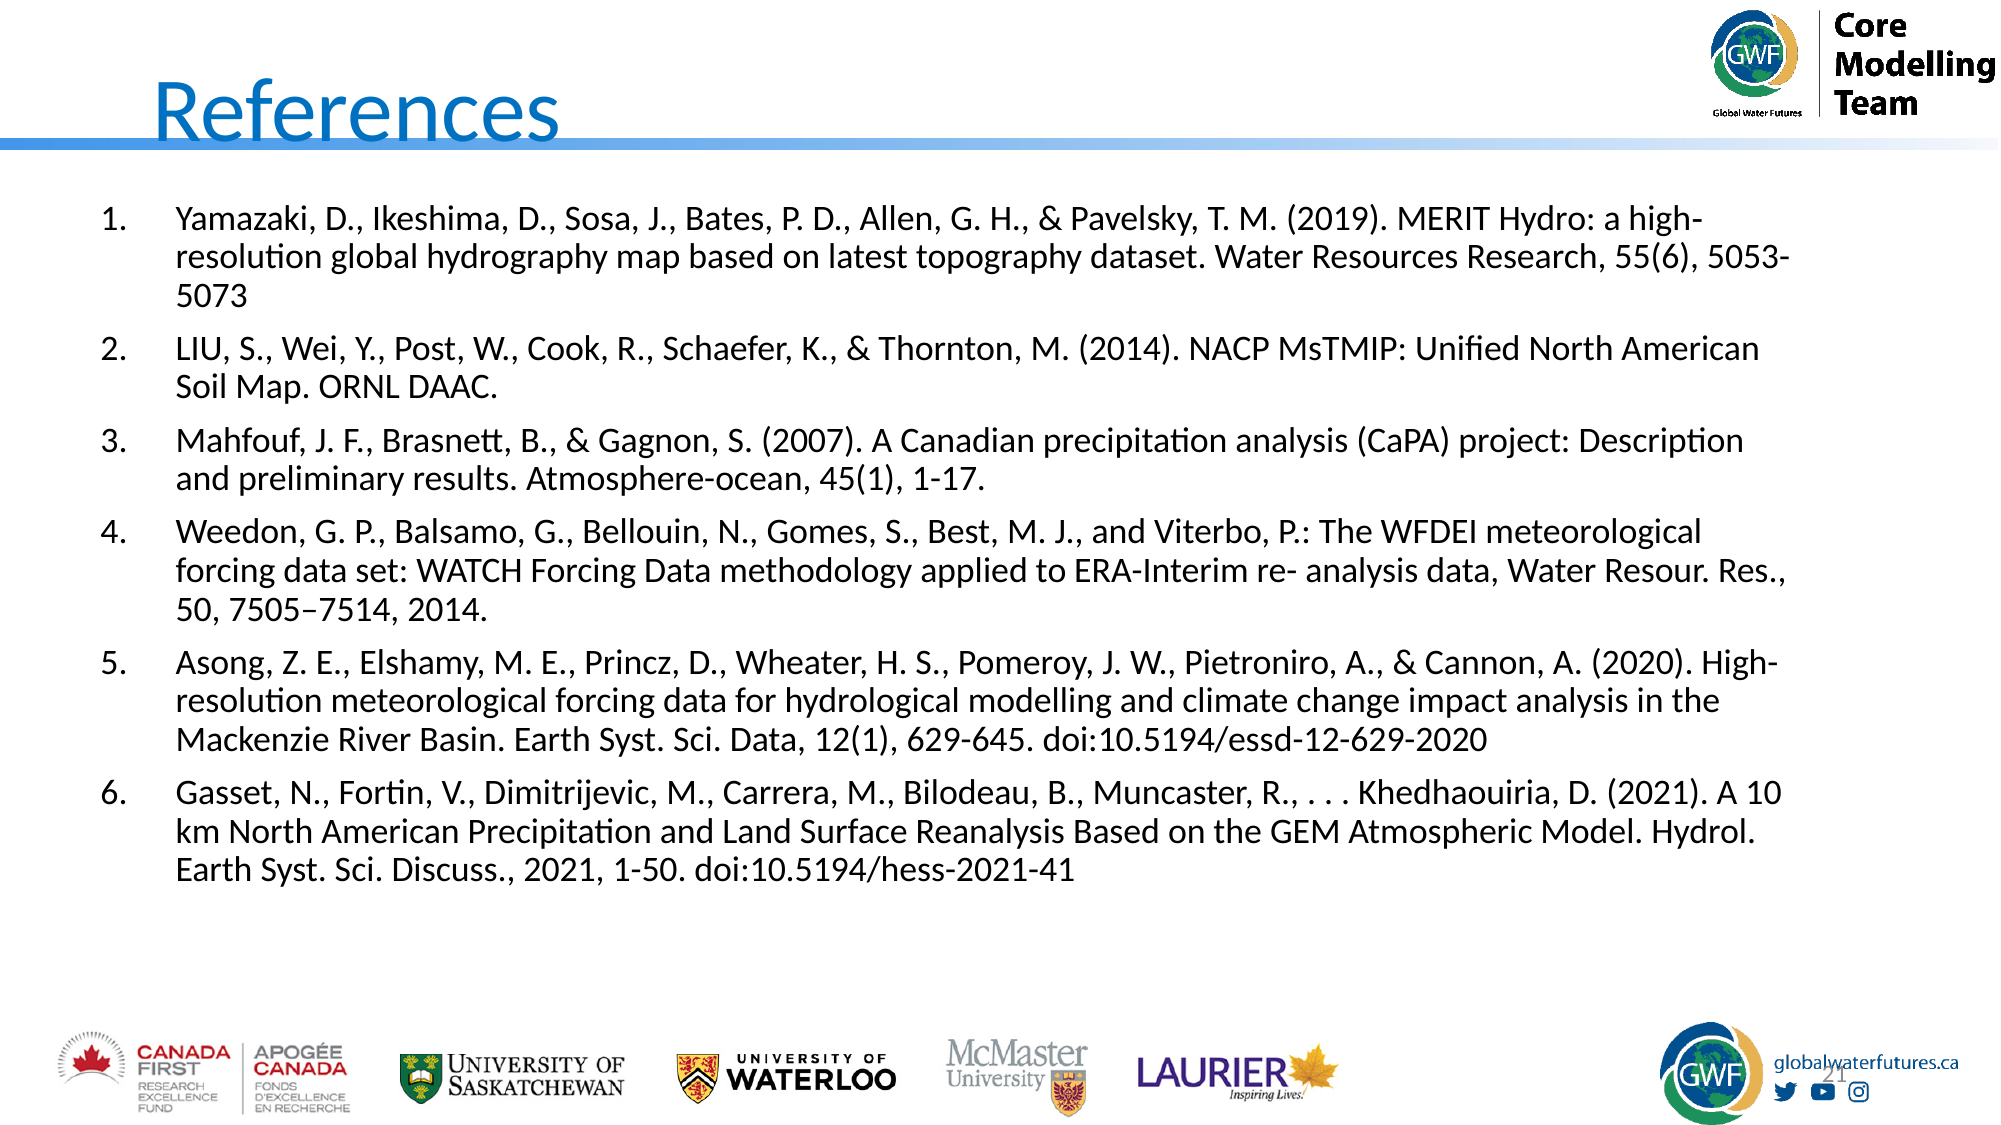

# References
Yamazaki, D., Ikeshima, D., Sosa, J., Bates, P. D., Allen, G. H., & Pavelsky, T. M. (2019). MERIT Hydro: a high‐resolution global hydrography map based on latest topography dataset. Water Resources Research, 55(6), 5053-5073
LIU, S., Wei, Y., Post, W., Cook, R., Schaefer, K., & Thornton, M. (2014). NACP MsTMIP: Unified North American Soil Map. ORNL DAAC.
Mahfouf, J. F., Brasnett, B., & Gagnon, S. (2007). A Canadian precipitation analysis (CaPA) project: Description and preliminary results. Atmosphere-ocean, 45(1), 1-17.
Weedon, G. P., Balsamo, G., Bellouin, N., Gomes, S., Best, M. J., and Viterbo, P.: The WFDEI meteorological forcing data set: WATCH Forcing Data methodology applied to ERA-Interim re- analysis data, Water Resour. Res., 50, 7505–7514, 2014.
Asong, Z. E., Elshamy, M. E., Princz, D., Wheater, H. S., Pomeroy, J. W., Pietroniro, A., & Cannon, A. (2020). High-resolution meteorological forcing data for hydrological modelling and climate change impact analysis in the Mackenzie River Basin. Earth Syst. Sci. Data, 12(1), 629-645. doi:10.5194/essd-12-629-2020
Gasset, N., Fortin, V., Dimitrijevic, M., Carrera, M., Bilodeau, B., Muncaster, R., . . . Khedhaouiria, D. (2021). A 10 km North American Precipitation and Land Surface Reanalysis Based on the GEM Atmospheric Model. Hydrol. Earth Syst. Sci. Discuss., 2021, 1-50. doi:10.5194/hess-2021-41

21